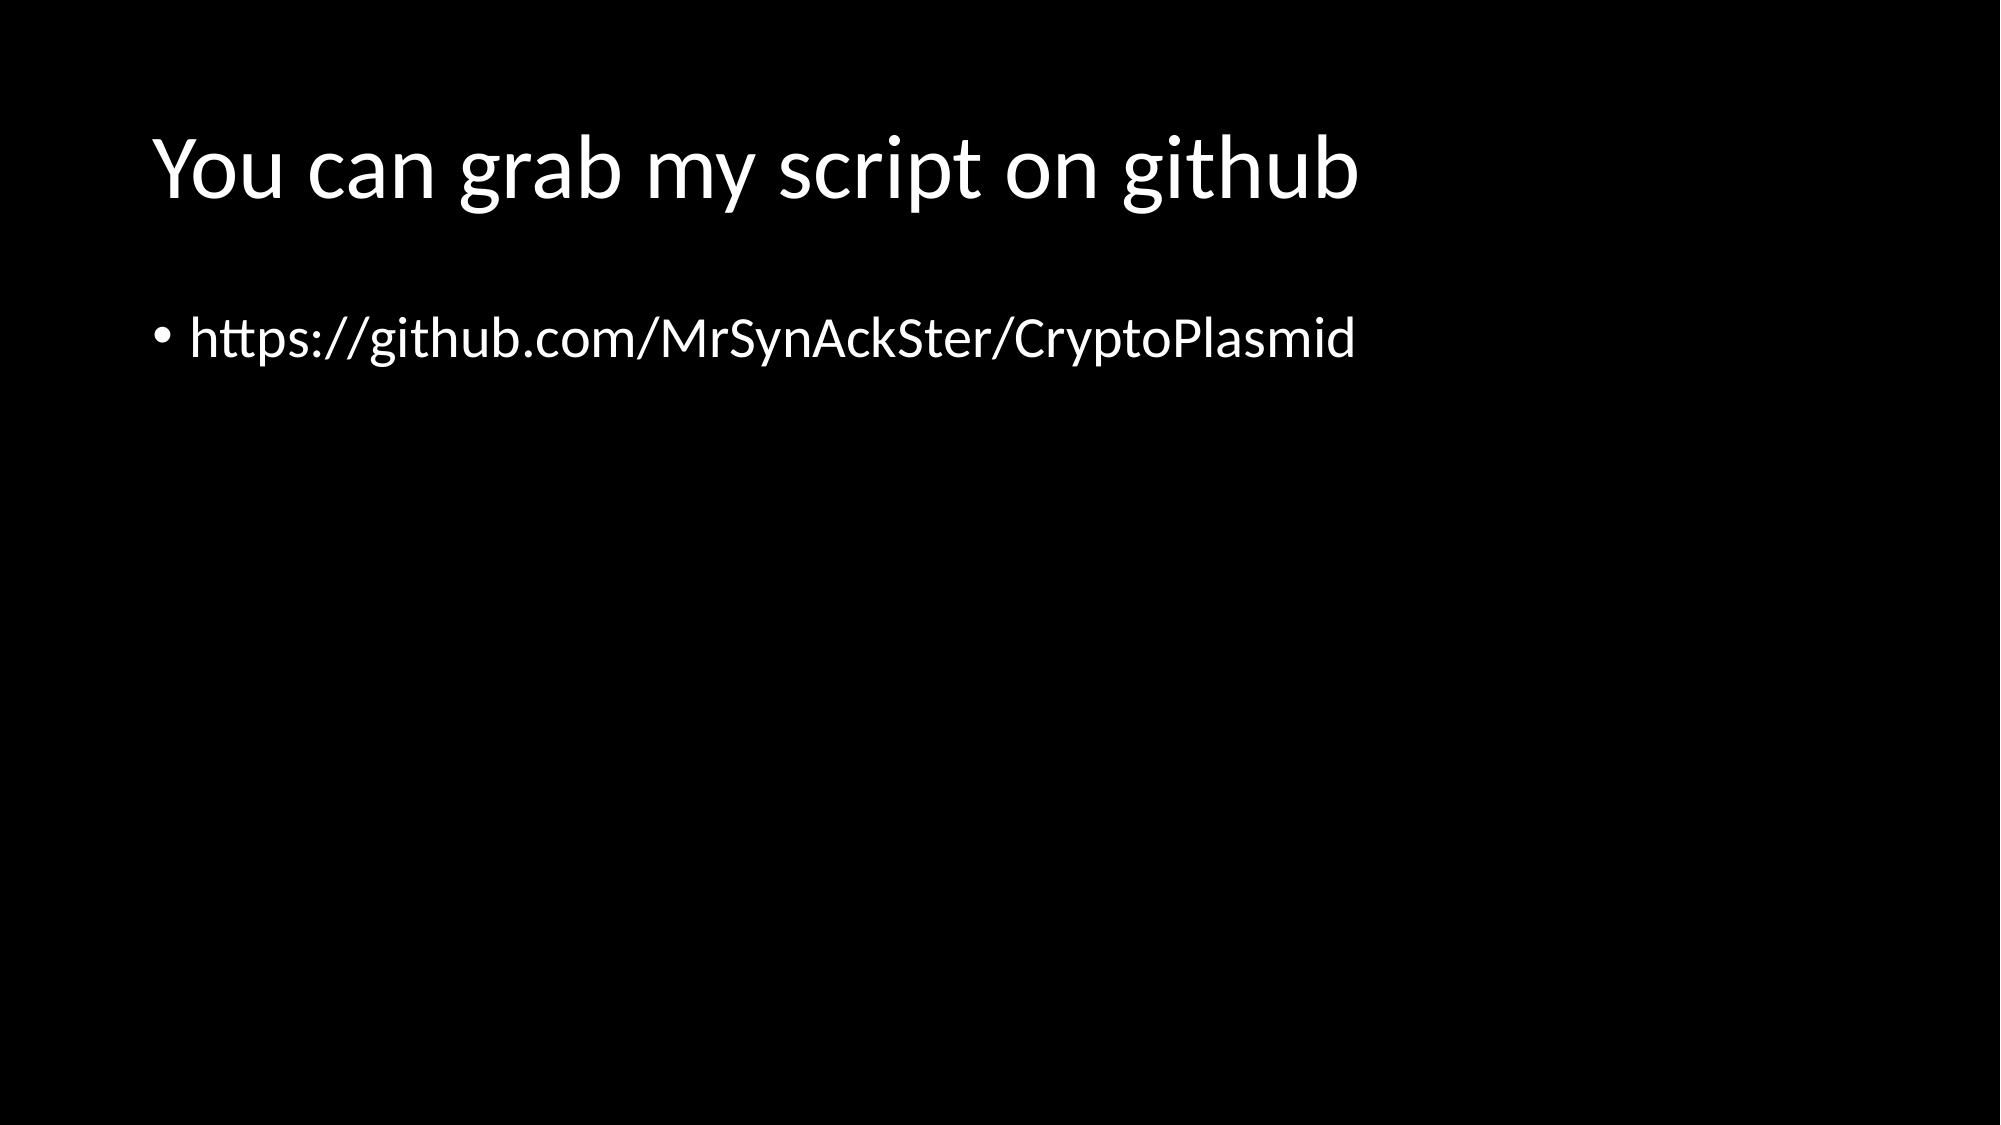

# You can grab my script on github
https://github.com/MrSynAckSter/CryptoPlasmid